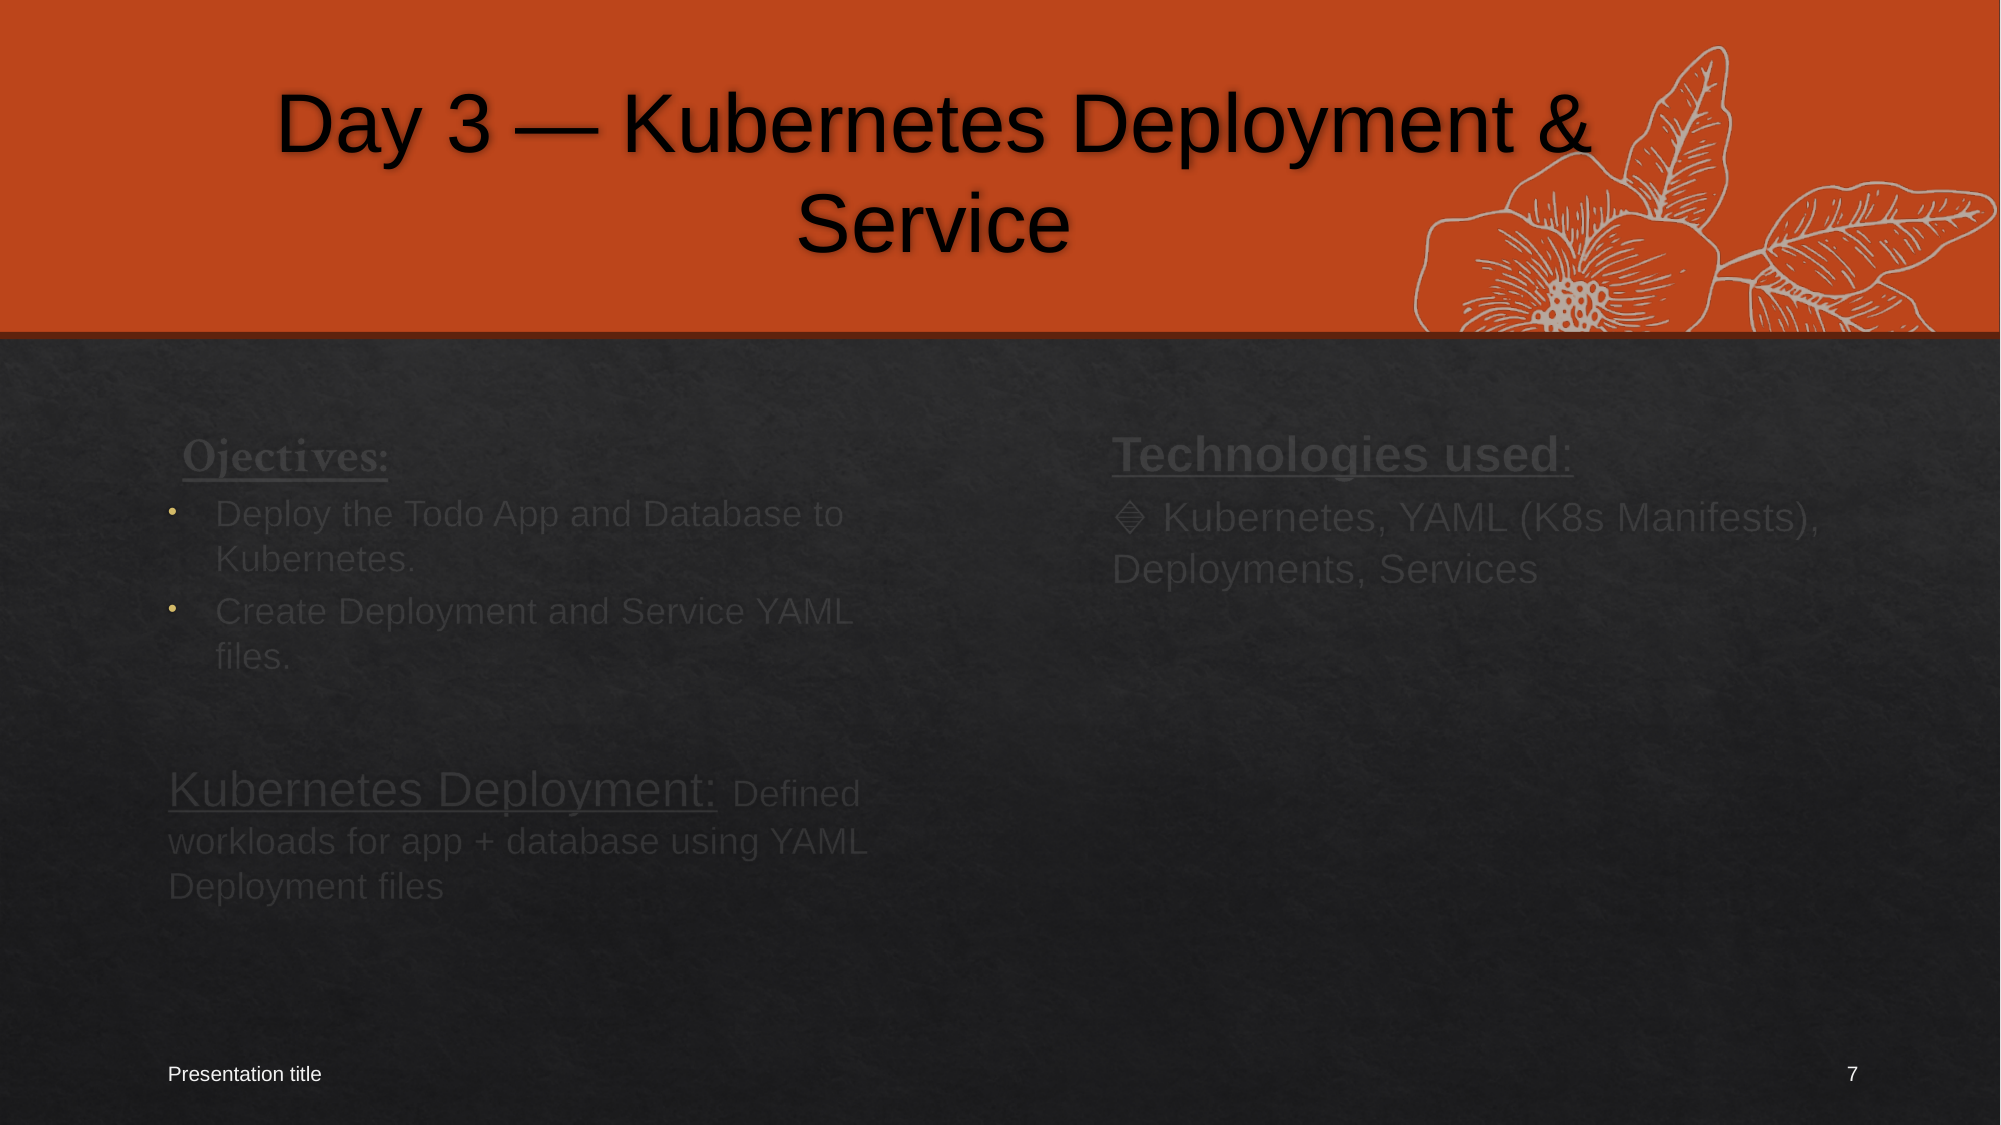

# Day 3 — Kubernetes Deployment & Service
 Ojectives:
Deploy the Todo App and Database to Kubernetes.
Create Deployment and Service YAML files.

Kubernetes Deployment: Defined workloads for app + database using YAML Deployment files
Technologies used:
🔹 Kubernetes, YAML (K8s Manifests), Deployments, Services

Presentation title
7